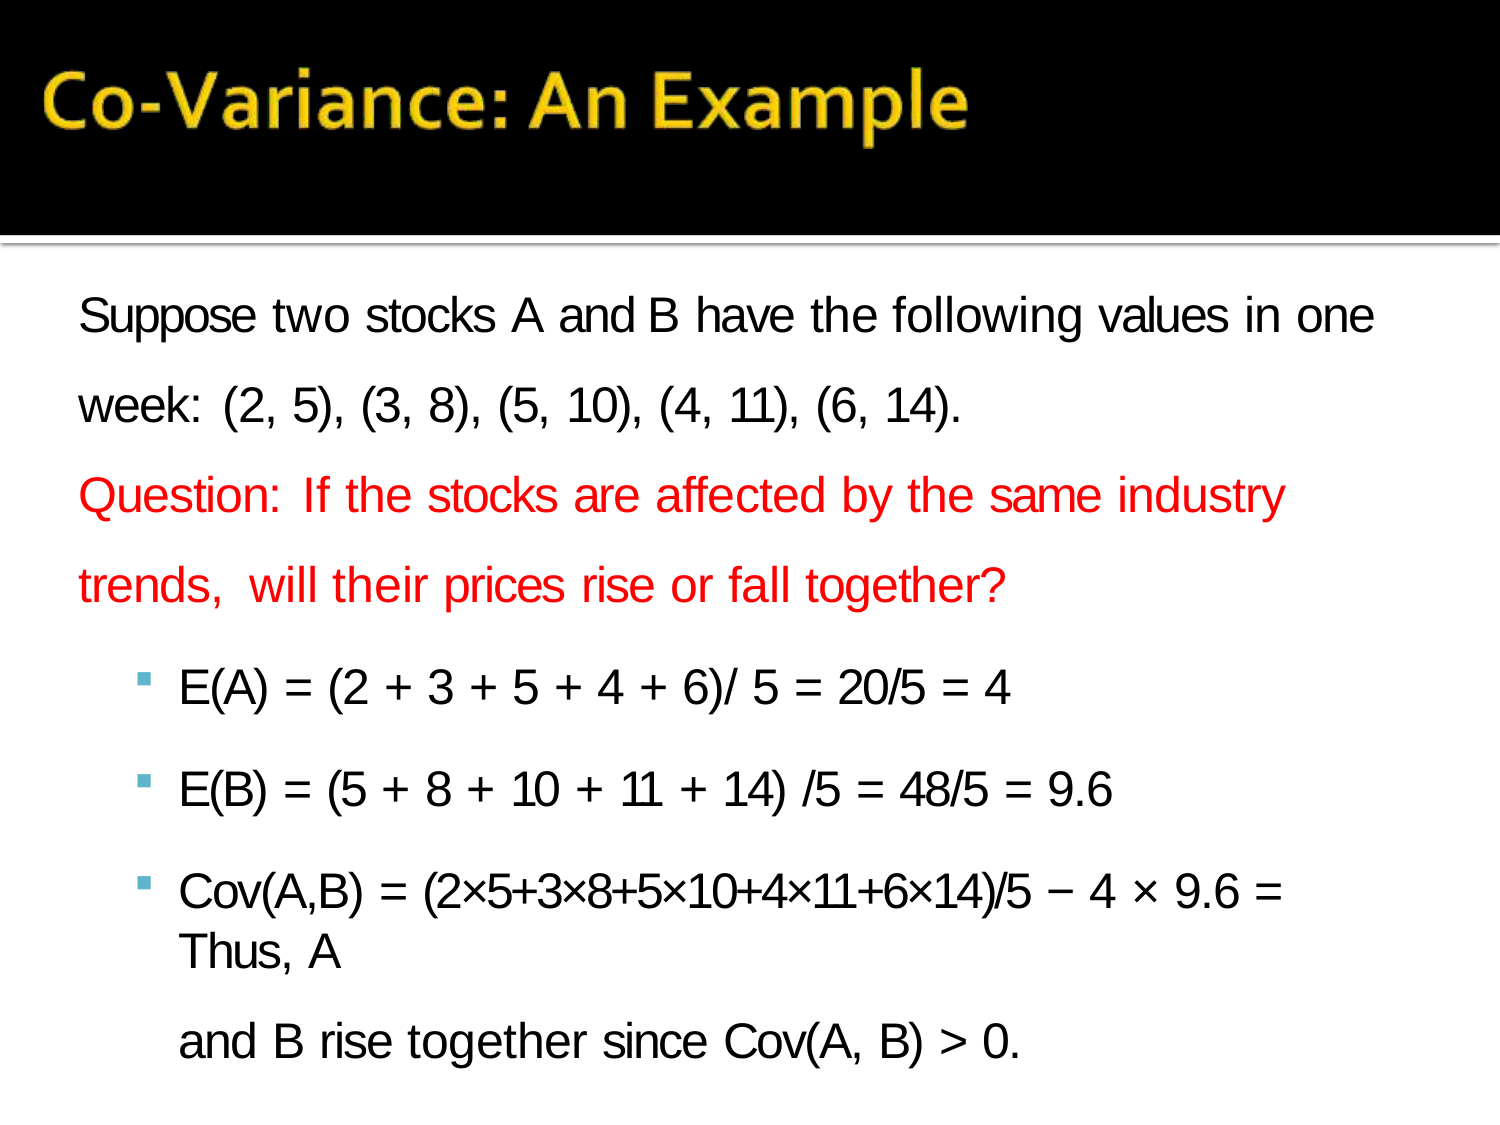

Suppose two stocks A and B have the following values in one
week: (2, 5), (3, 8), (5, 10), (4, 11), (6, 14).
Question: If the stocks are affected by the same industry trends,  will their prices rise or fall together?
E(A) = (2 + 3 + 5 + 4 + 6)/ 5 = 20/5 = 4
E(B) = (5 + 8 + 10 + 11 + 14) /5 = 48/5 = 9.6
Cov(A,B) = (2×5+3×8+5×10+4×11+6×14)/5 − 4 × 9.6 = Thus, A
and B rise together since Cov(A, B) > 0.